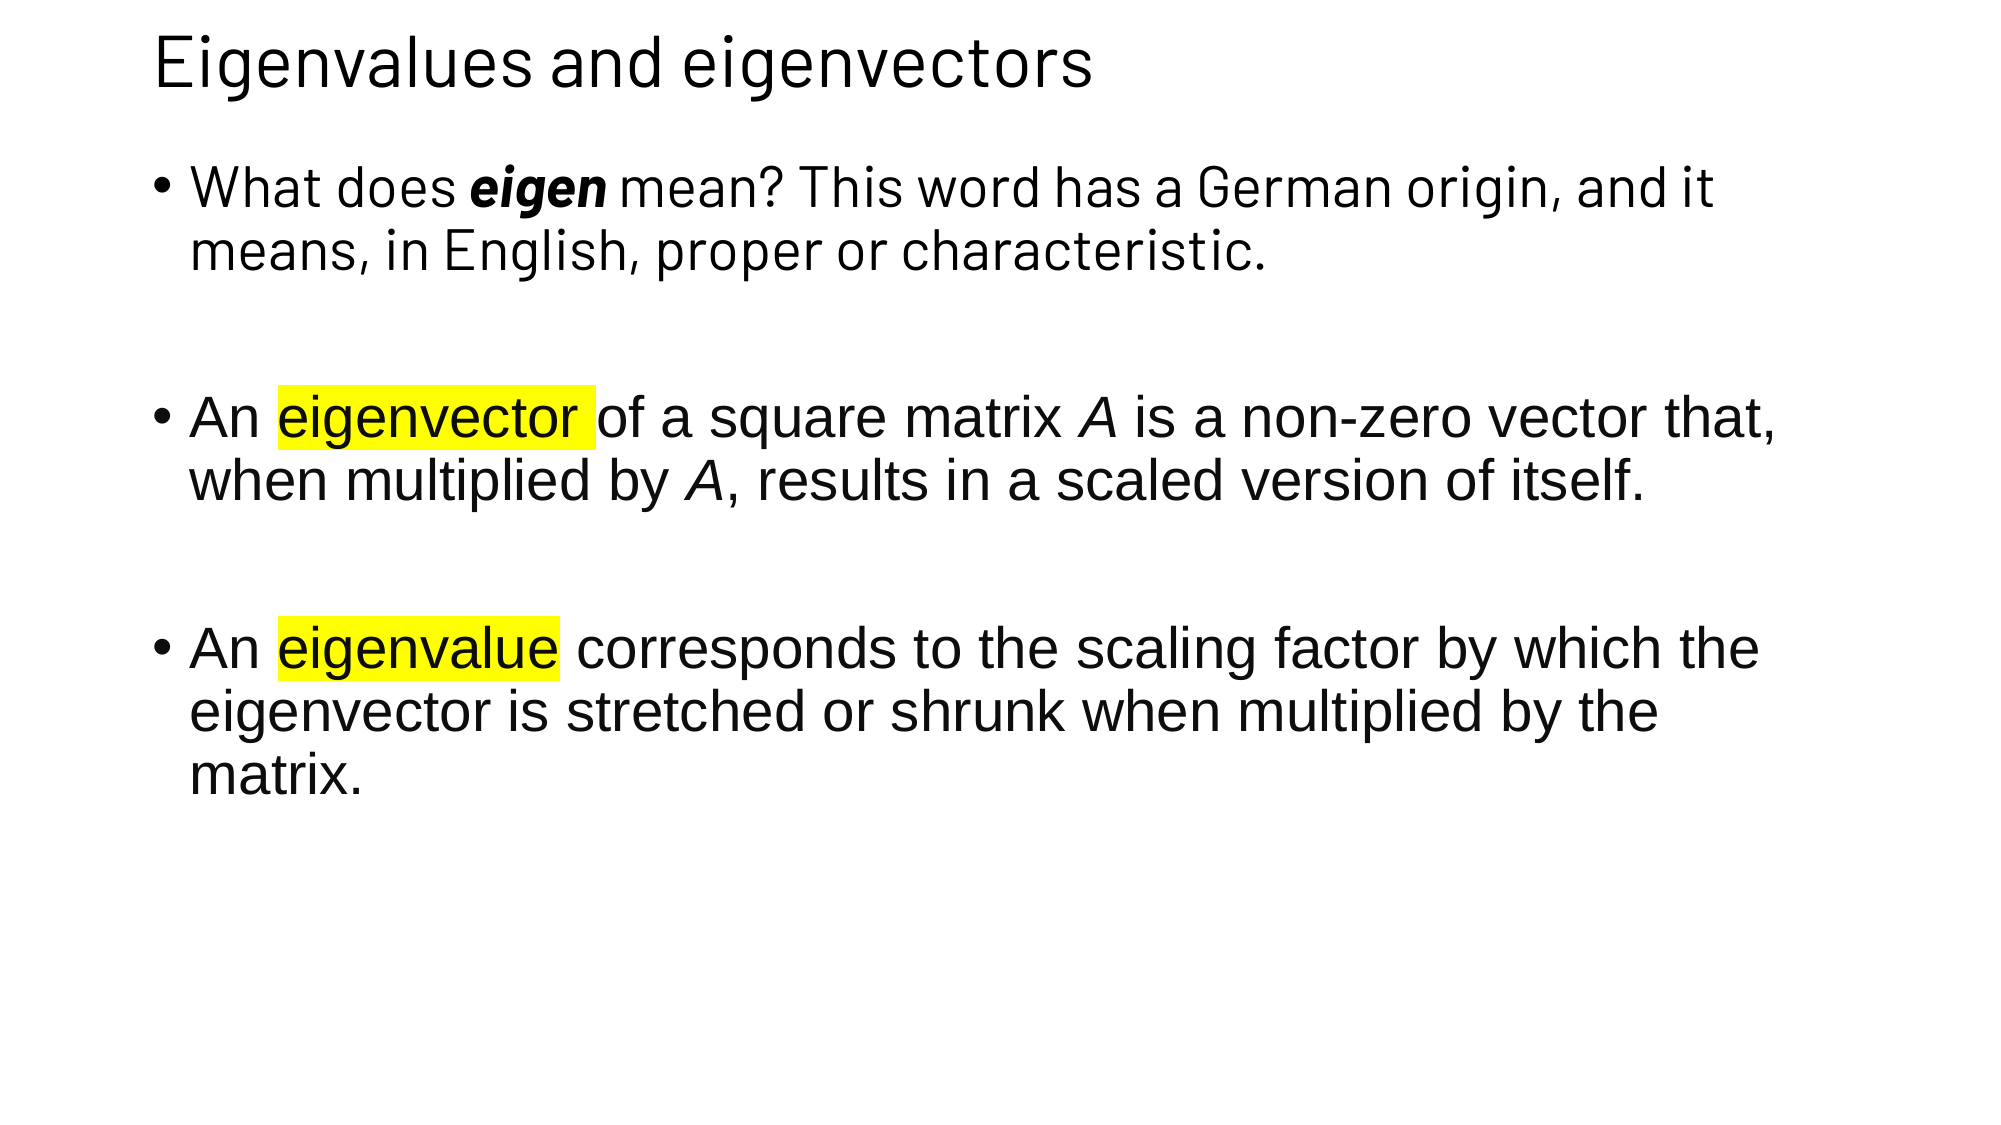

# Eigenvalues and eigenvectors
What does eigen mean? This word has a German origin, and it means, in English, proper or characteristic.

An eigenvector of a square matrix A is a non-zero vector that, when multiplied by A, results in a scaled version of itself.

An eigenvalue corresponds to the scaling factor by which the eigenvector is stretched or shrunk when multiplied by the matrix.